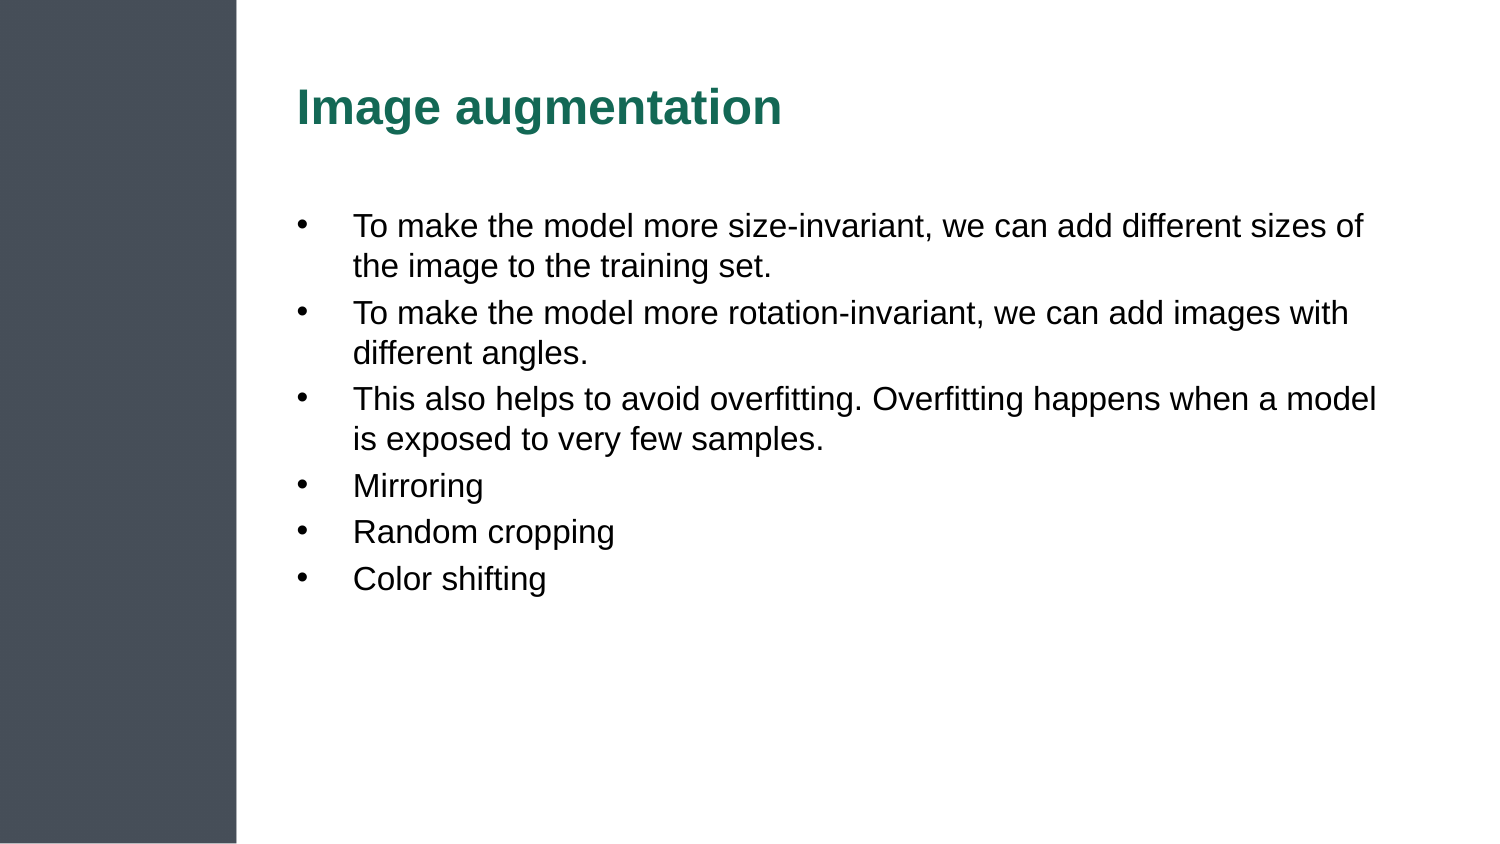

# Image augmentation
To make the model more size-invariant, we can add different sizes of the image to the training set.
To make the model more rotation-invariant, we can add images with different angles.
This also helps to avoid overfitting. Overfitting happens when a model is exposed to very few samples.
Mirroring
Random cropping
Color shifting